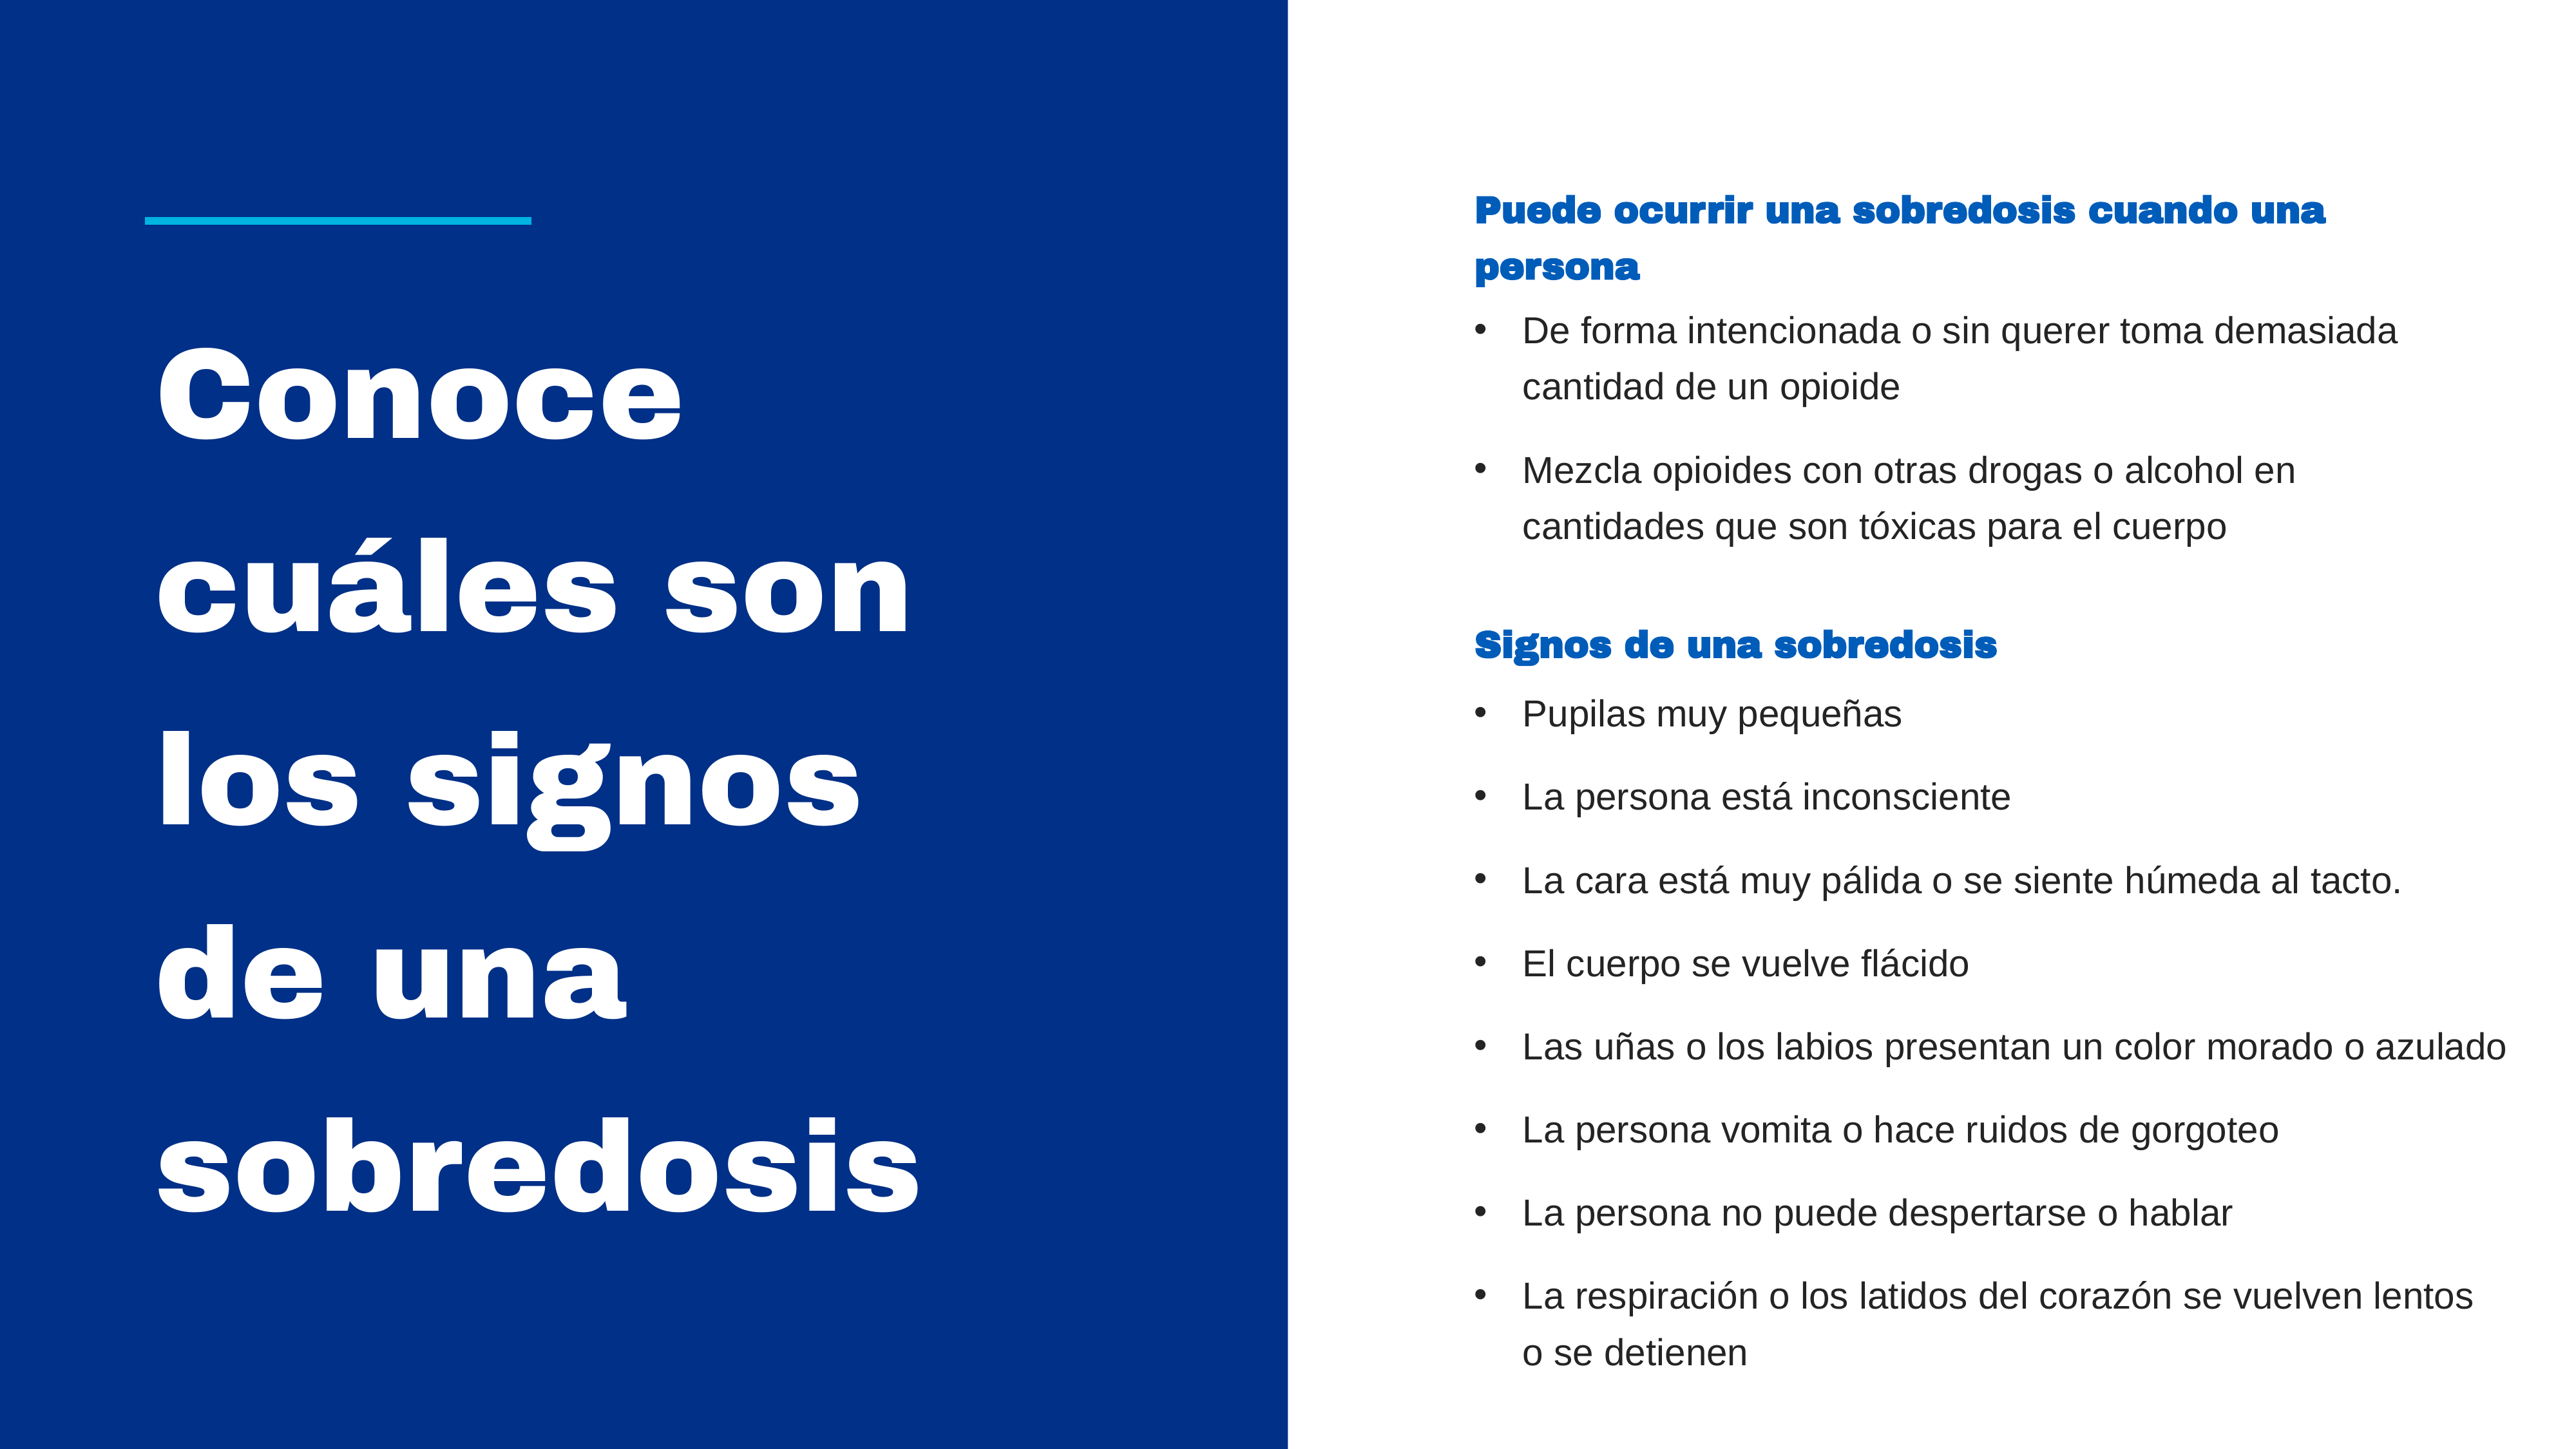

Puede ocurrir una sobredosis cuando una persona
Conoce cuáles son los signos
de una sobredosis
De forma intencionada o sin querer toma demasiada cantidad de un opioide
Mezcla opioides con otras drogas o alcohol en cantidades que son tóxicas para el cuerpo
Signos de una sobredosis
Pupilas muy pequeñas
La persona está inconsciente
La cara está muy pálida o se siente húmeda al tacto.
El cuerpo se vuelve flácido
Las uñas o los labios presentan un color morado o azulado
La persona vomita o hace ruidos de gorgoteo
La persona no puede despertarse o hablar
La respiración o los latidos del corazón se vuelven lentos
o se detienen